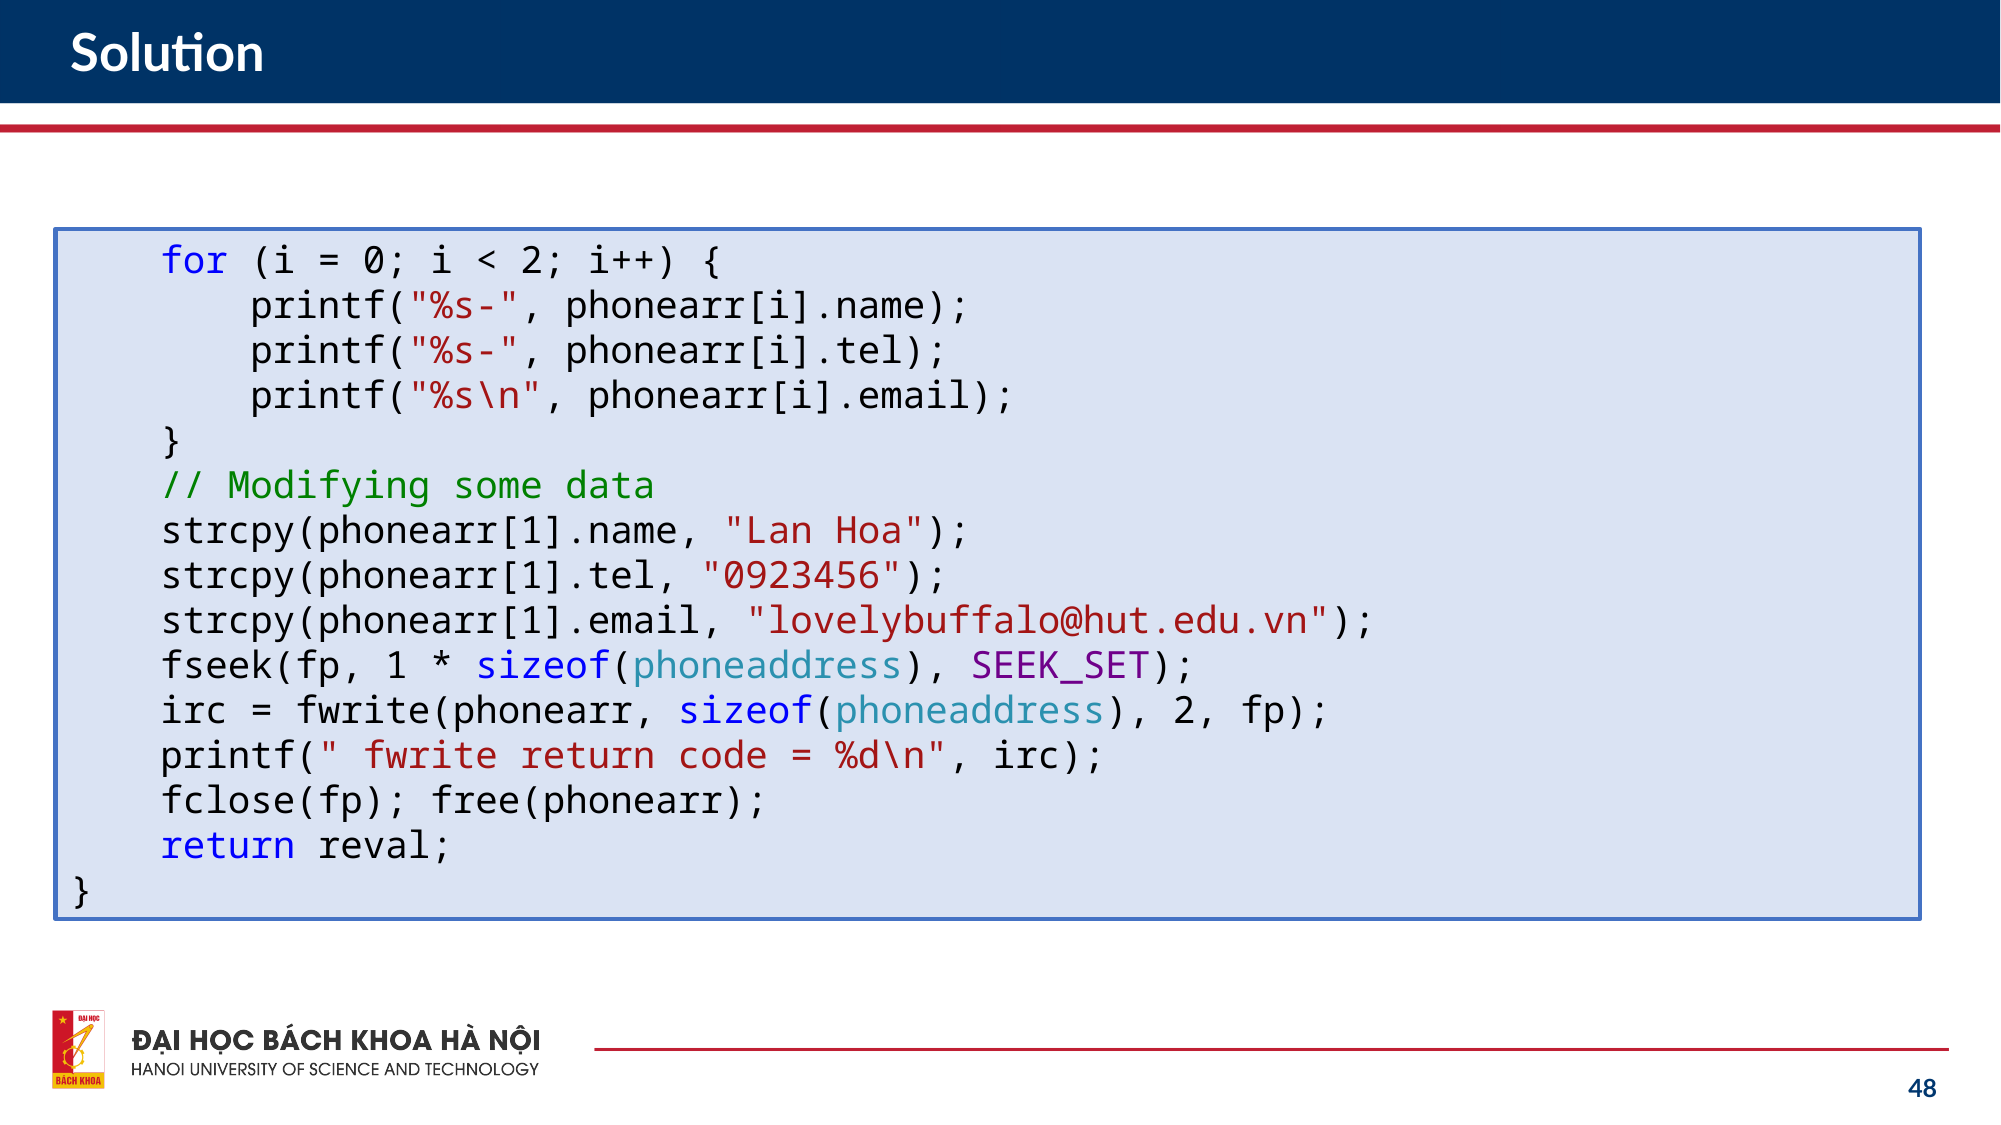

# Solution

    for (i = 0; i < 2; i++) {
        printf("%s-", phonearr[i].name);
        printf("%s-", phonearr[i].tel);
        printf("%s\n", phonearr[i].email);
    }
    // Modifying some data
    strcpy(phonearr[1].name, "Lan Hoa");
    strcpy(phonearr[1].tel, "0923456");
    strcpy(phonearr[1].email, "lovelybuffalo@hut.edu.vn");
    fseek(fp, 1 * sizeof(phoneaddress), SEEK_SET);
    irc = fwrite(phonearr, sizeof(phoneaddress), 2, fp);
    printf(" fwrite return code = %d\n", irc);
    fclose(fp); free(phonearr);
    return reval;
}
48